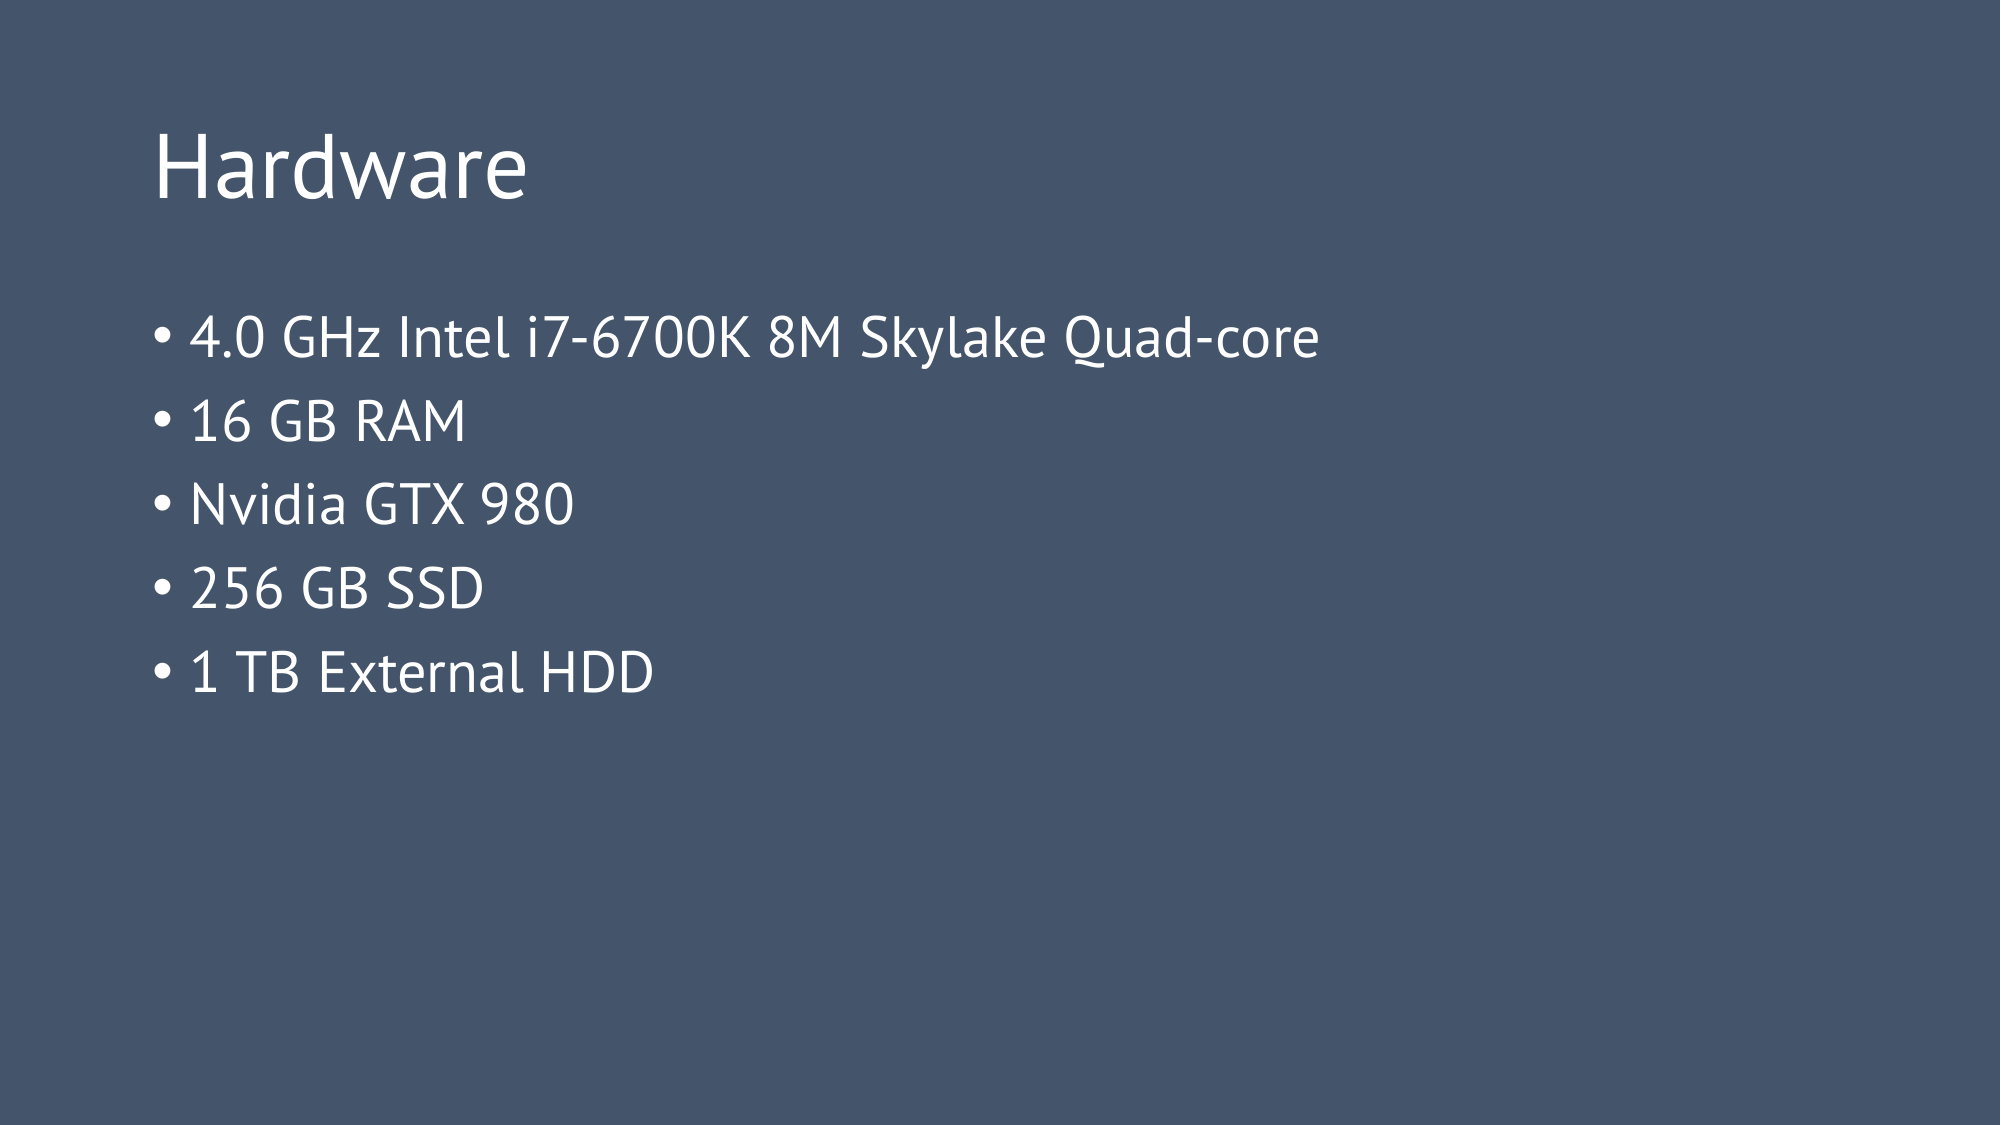

# Hardware
4.0 GHz Intel i7-6700K 8M Skylake Quad-core
16 GB RAM
Nvidia GTX 980
256 GB SSD
1 TB External HDD